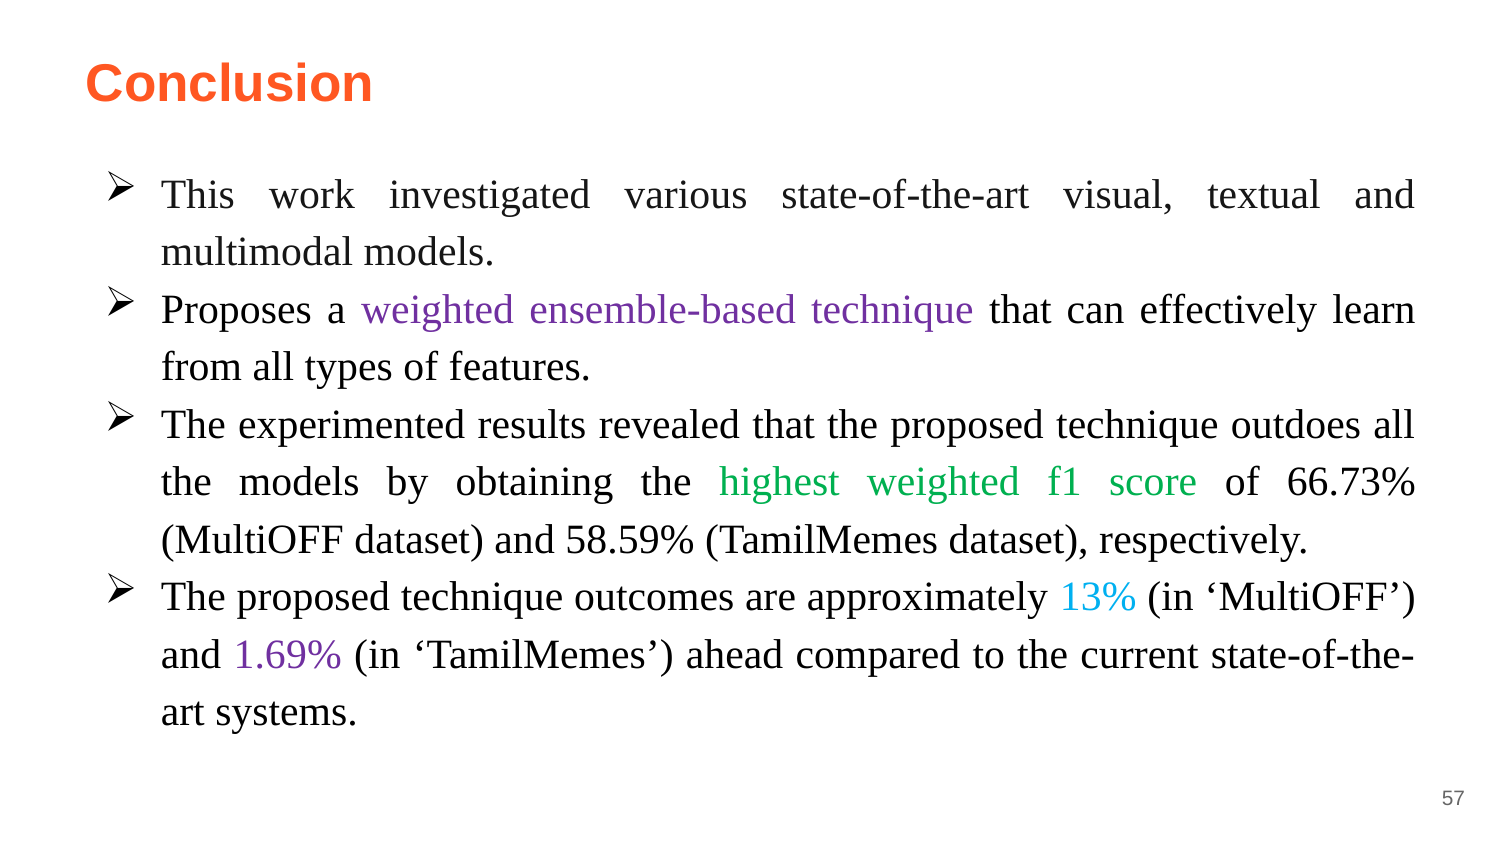

# Conclusion
This work investigated various state-of-the-art visual, textual and multimodal models.
Proposes a weighted ensemble-based technique that can effectively learn from all types of features.
The experimented results revealed that the proposed technique outdoes all the models by obtaining the highest weighted f1 score of 66.73% (MultiOFF dataset) and 58.59% (TamilMemes dataset), respectively.
The proposed technique outcomes are approximately 13% (in ‘MultiOFF’) and 1.69% (in ‘TamilMemes’) ahead compared to the current state-of-the-art systems.

57